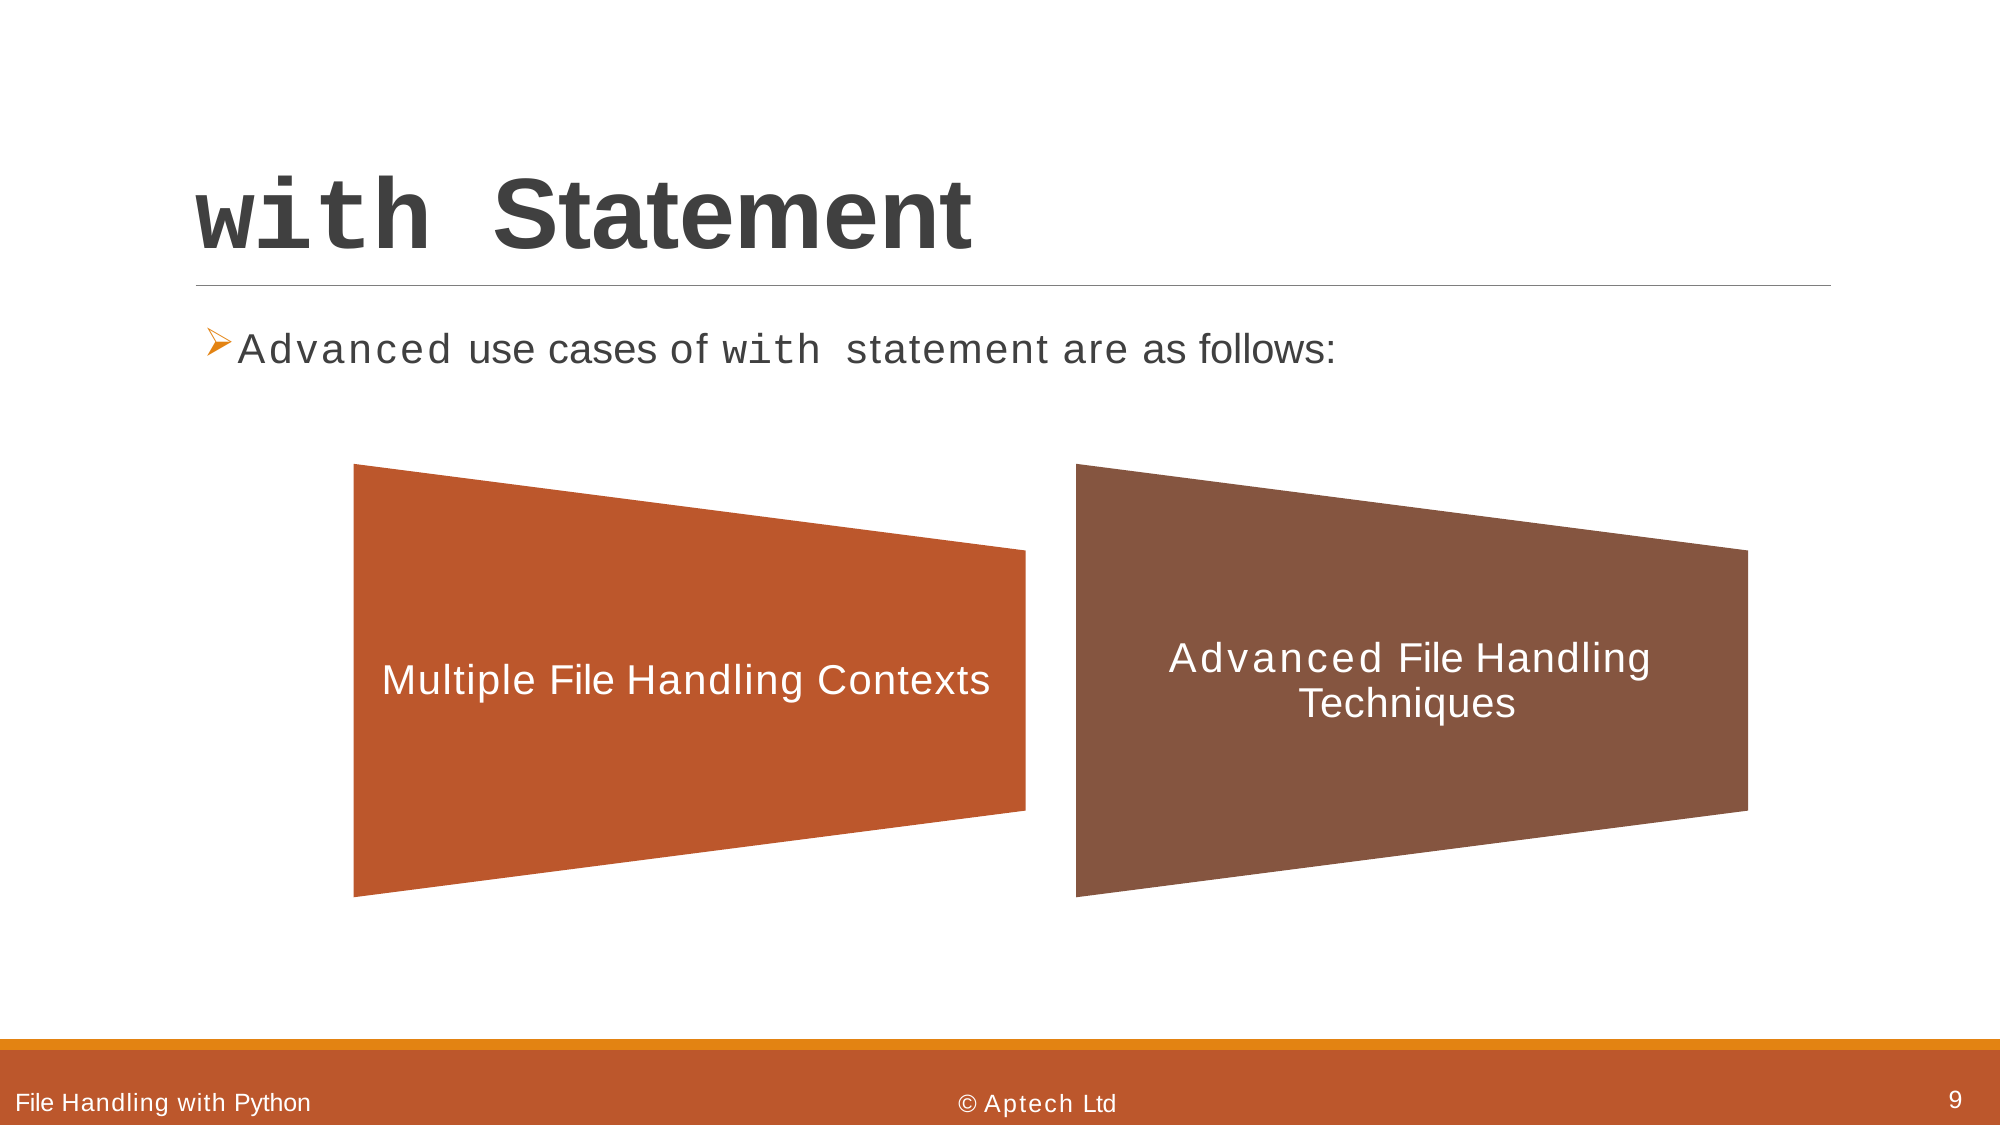

# with Statement
Advanced use cases of with statement are as follows:

Advanced File Handling Techniques
Multiple File Handling Contexts
9
File Handling with Python
© Aptech Ltd